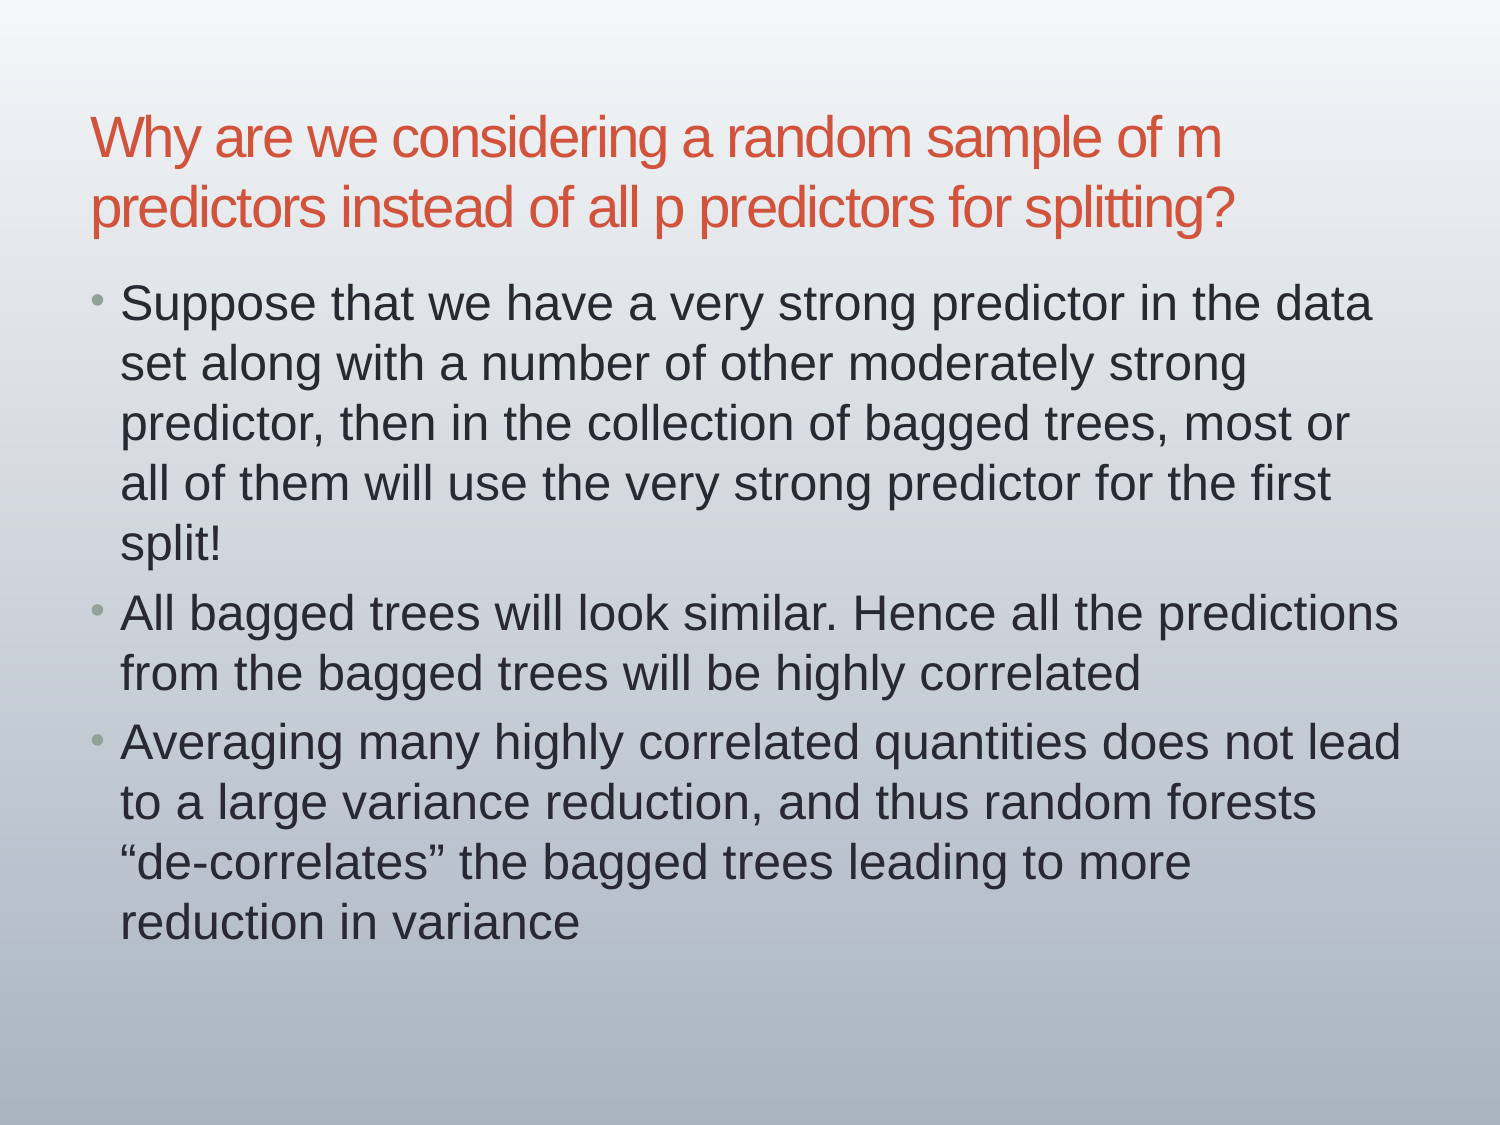

54
# Why are we considering a random sample of m predictors instead of all p predictors for splitting?
Suppose that we have a very strong predictor in the data set along with a number of other moderately strong predictor, then in the collection of bagged trees, most or all of them will use the very strong predictor for the first split!
All bagged trees will look similar. Hence all the predictions from the bagged trees will be highly correlated
Averaging many highly correlated quantities does not lead to a large variance reduction, and thus random forests “de-correlates” the bagged trees leading to more reduction in variance